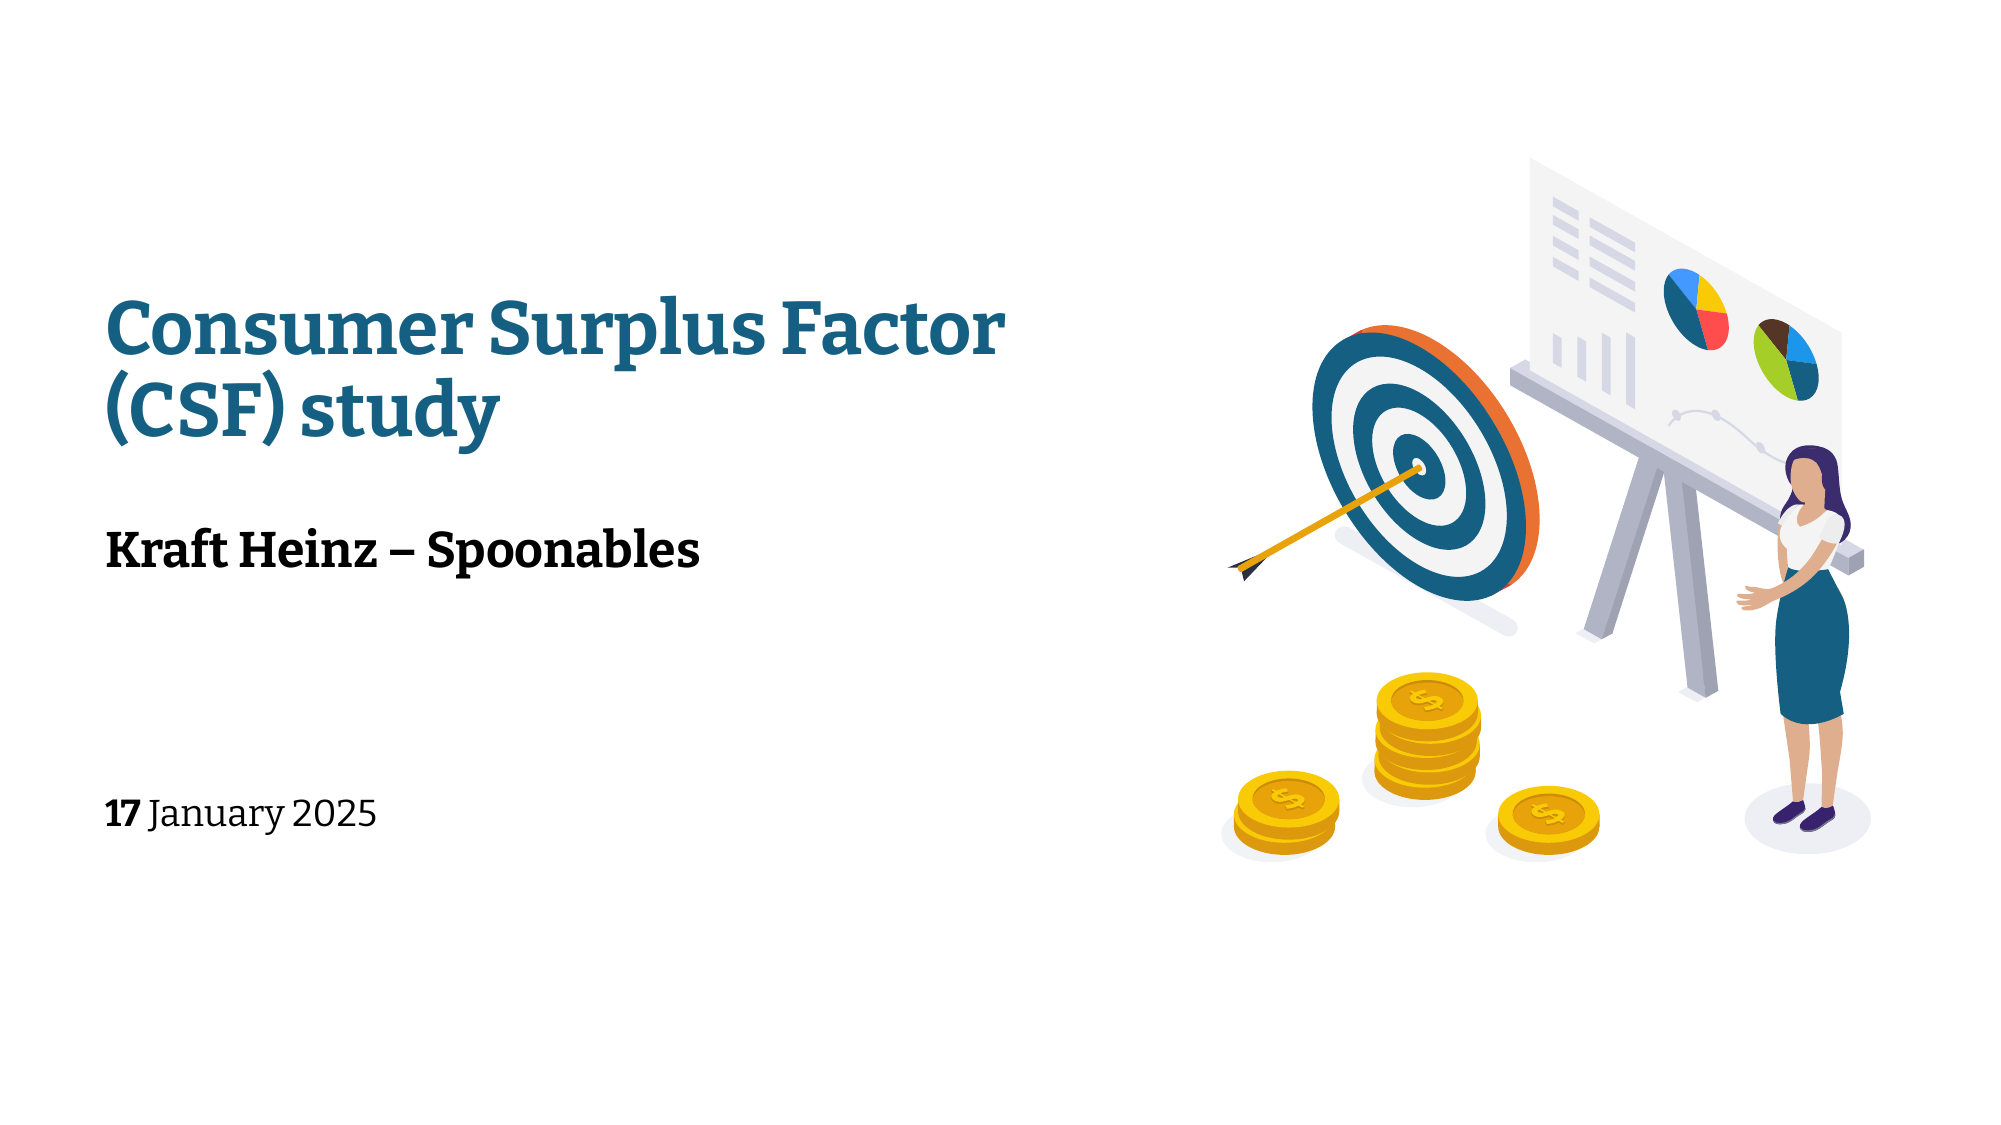

# Consumer Surplus Factor (CSF) study Kraft Heinz – Spoonables 17 January 2025